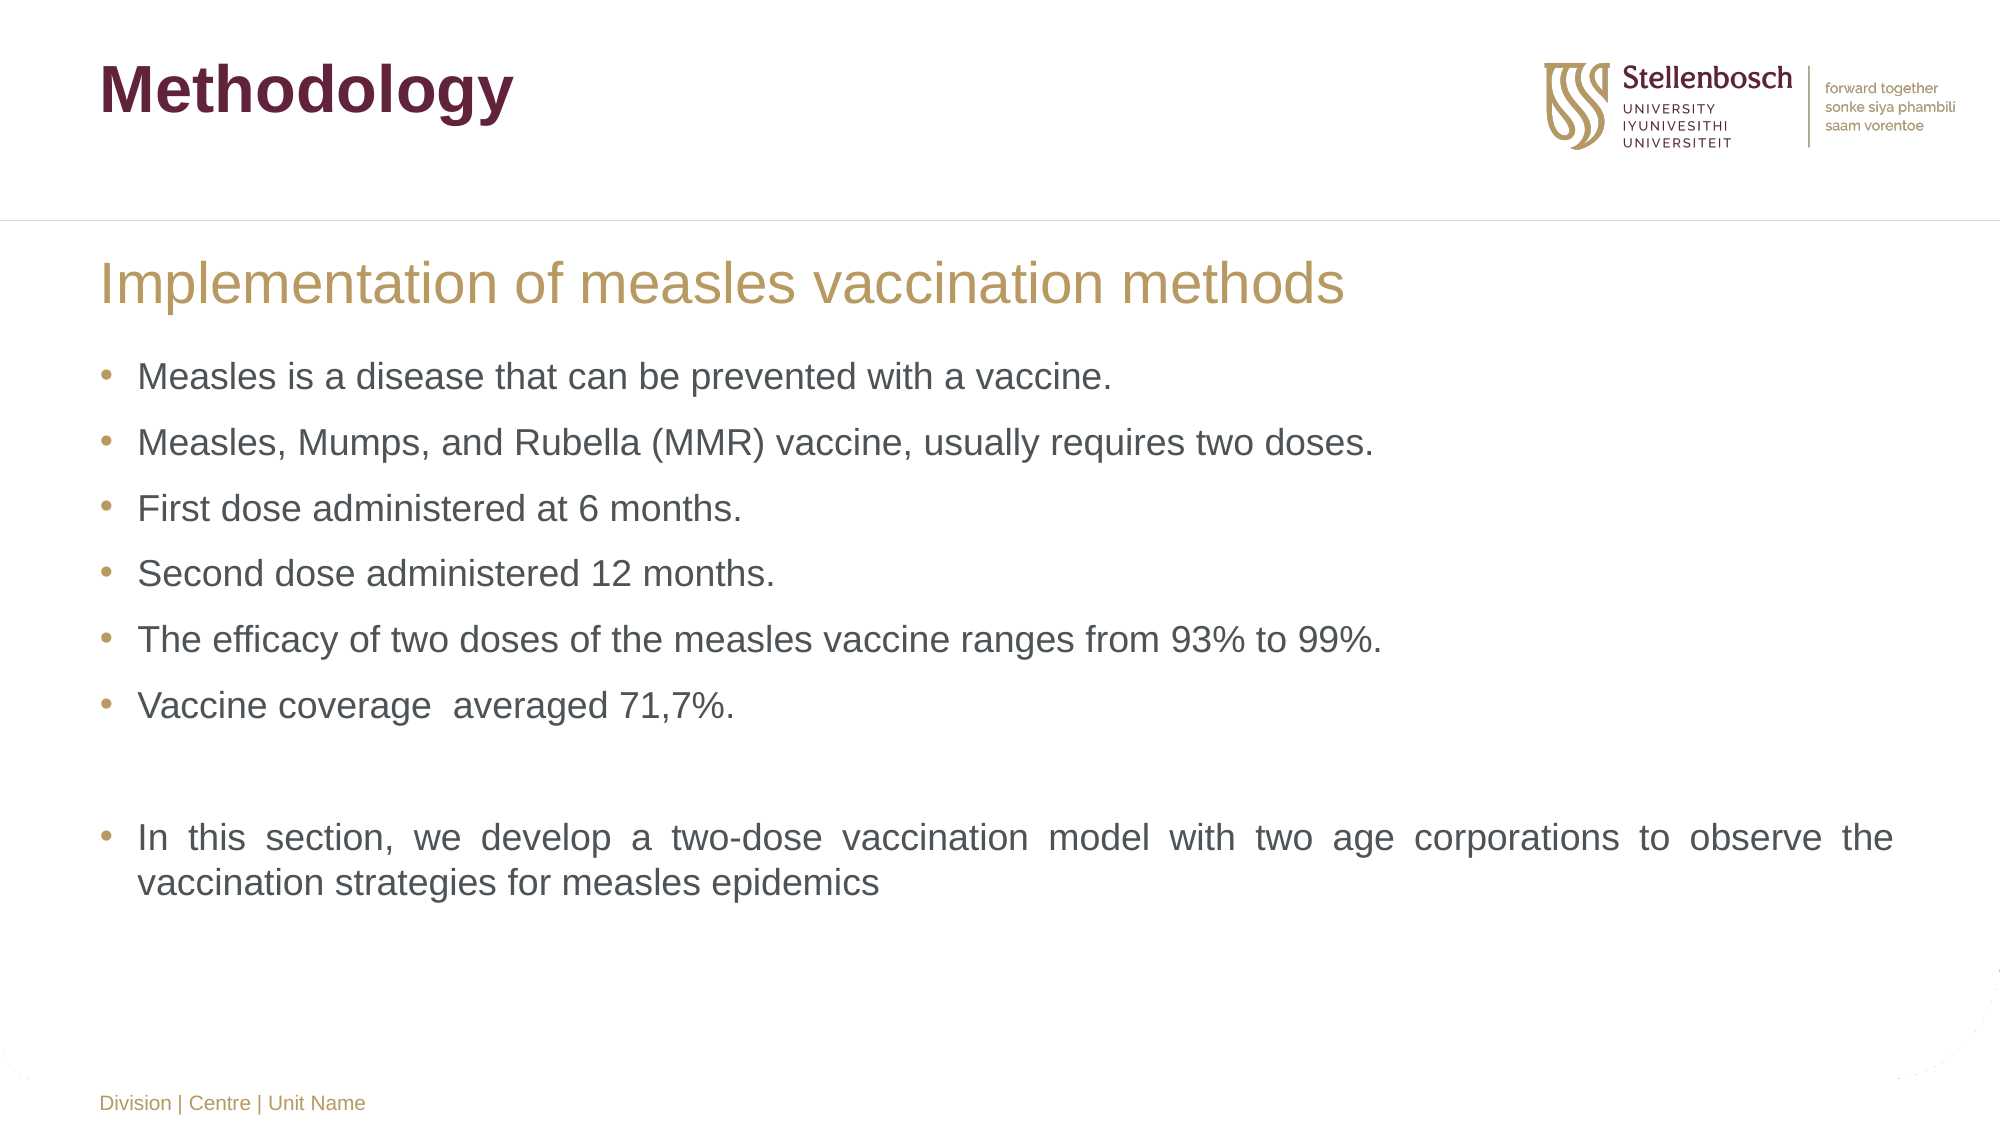

# Methodology
Implementation of measles vaccination methods
Measles is a disease that can be prevented with a vaccine.
Measles, Mumps, and Rubella (MMR) vaccine, usually requires two doses.
First dose administered at 6 months.
Second dose administered 12 months.
The efficacy of two doses of the measles vaccine ranges from 93% to 99%.
Vaccine coverage  averaged 71,7%.

In this section, we develop a two-dose vaccination model with two age corporations to observe the vaccination strategies for measles epidemics